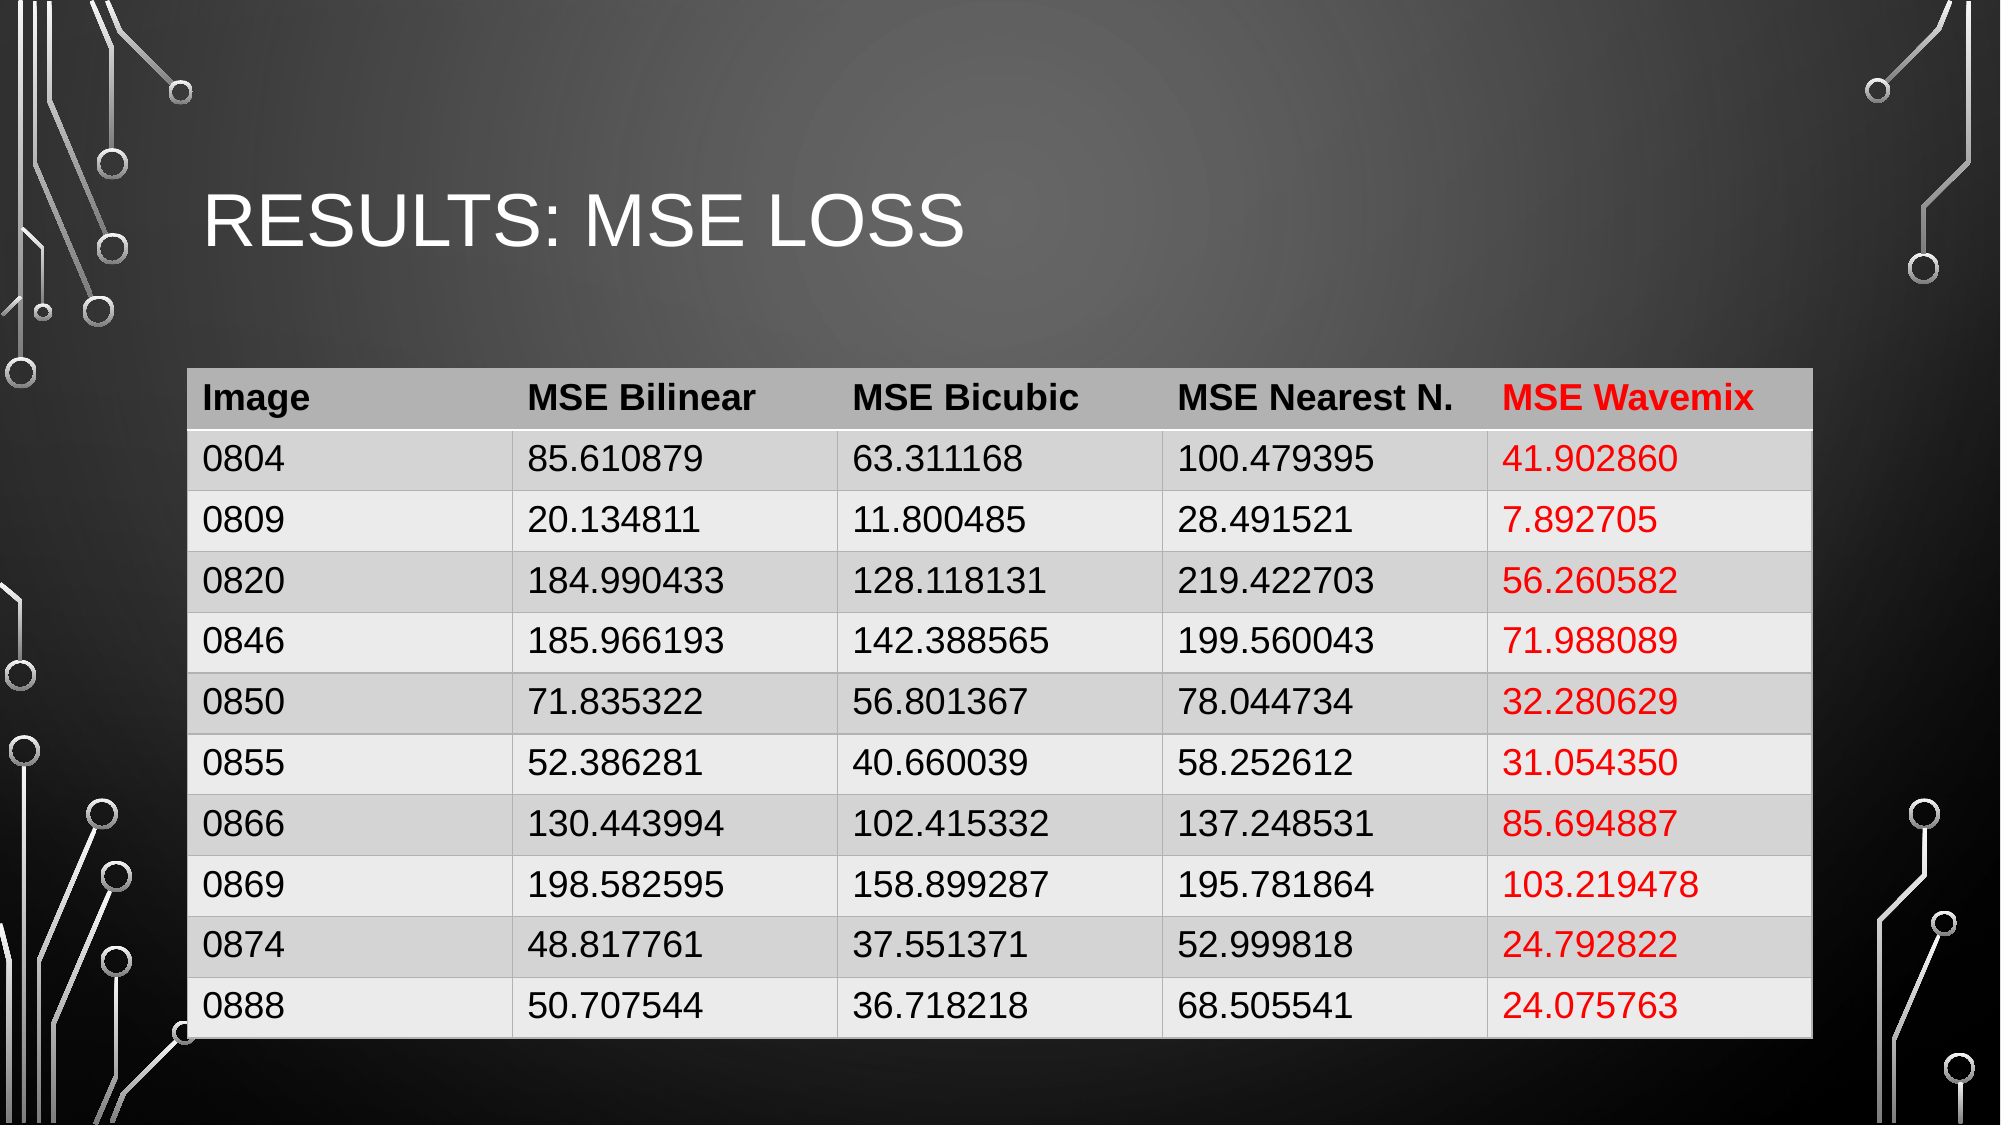

# RESULTS: Mse loss
| Image | MSE Bilinear | MSE Bicubic | MSE Nearest N. | MSE Wavemix |
| --- | --- | --- | --- | --- |
| 0804 | 85.610879 | 63.311168 | 100.479395 | 41.902860 |
| 0809 | 20.134811 | 11.800485 | 28.491521 | 7.892705 |
| 0820 | 184.990433 | 128.118131 | 219.422703 | 56.260582 |
| 0846 | 185.966193 | 142.388565 | 199.560043 | 71.988089 |
| 0850 | 71.835322 | 56.801367 | 78.044734 | 32.280629 |
| 0855 | 52.386281 | 40.660039 | 58.252612 | 31.054350 |
| 0866 | 130.443994 | 102.415332 | 137.248531 | 85.694887 |
| 0869 | 198.582595 | 158.899287 | 195.781864 | 103.219478 |
| 0874 | 48.817761 | 37.551371 | 52.999818 | 24.792822 |
| 0888 | 50.707544 | 36.718218 | 68.505541 | 24.075763 |